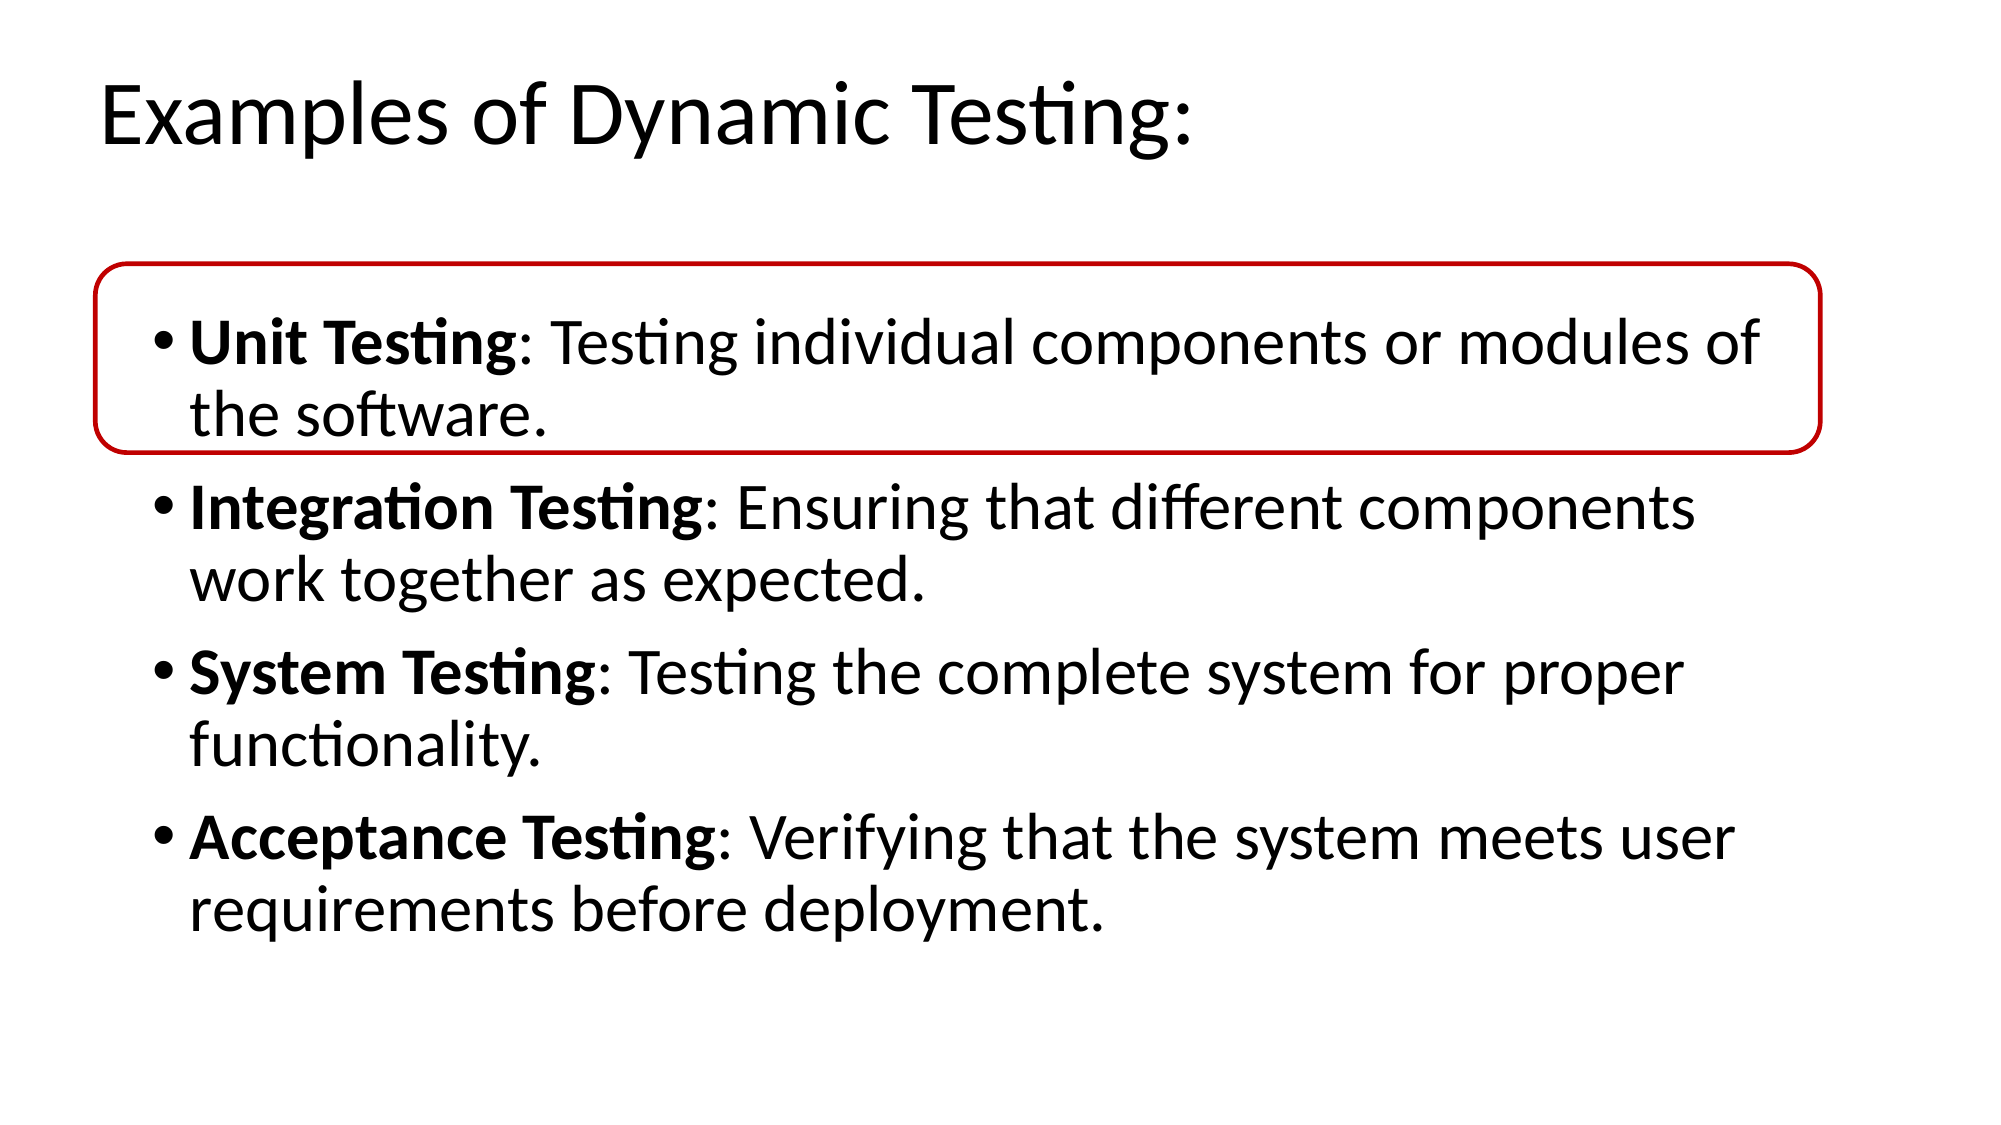

# Examples of Dynamic Testing:

Unit Testing: Testing individual components or modules of the software.
Integration Testing: Ensuring that different components work together as expected.
System Testing: Testing the complete system for proper functionality.
Acceptance Testing: Verifying that the system meets user requirements before deployment.